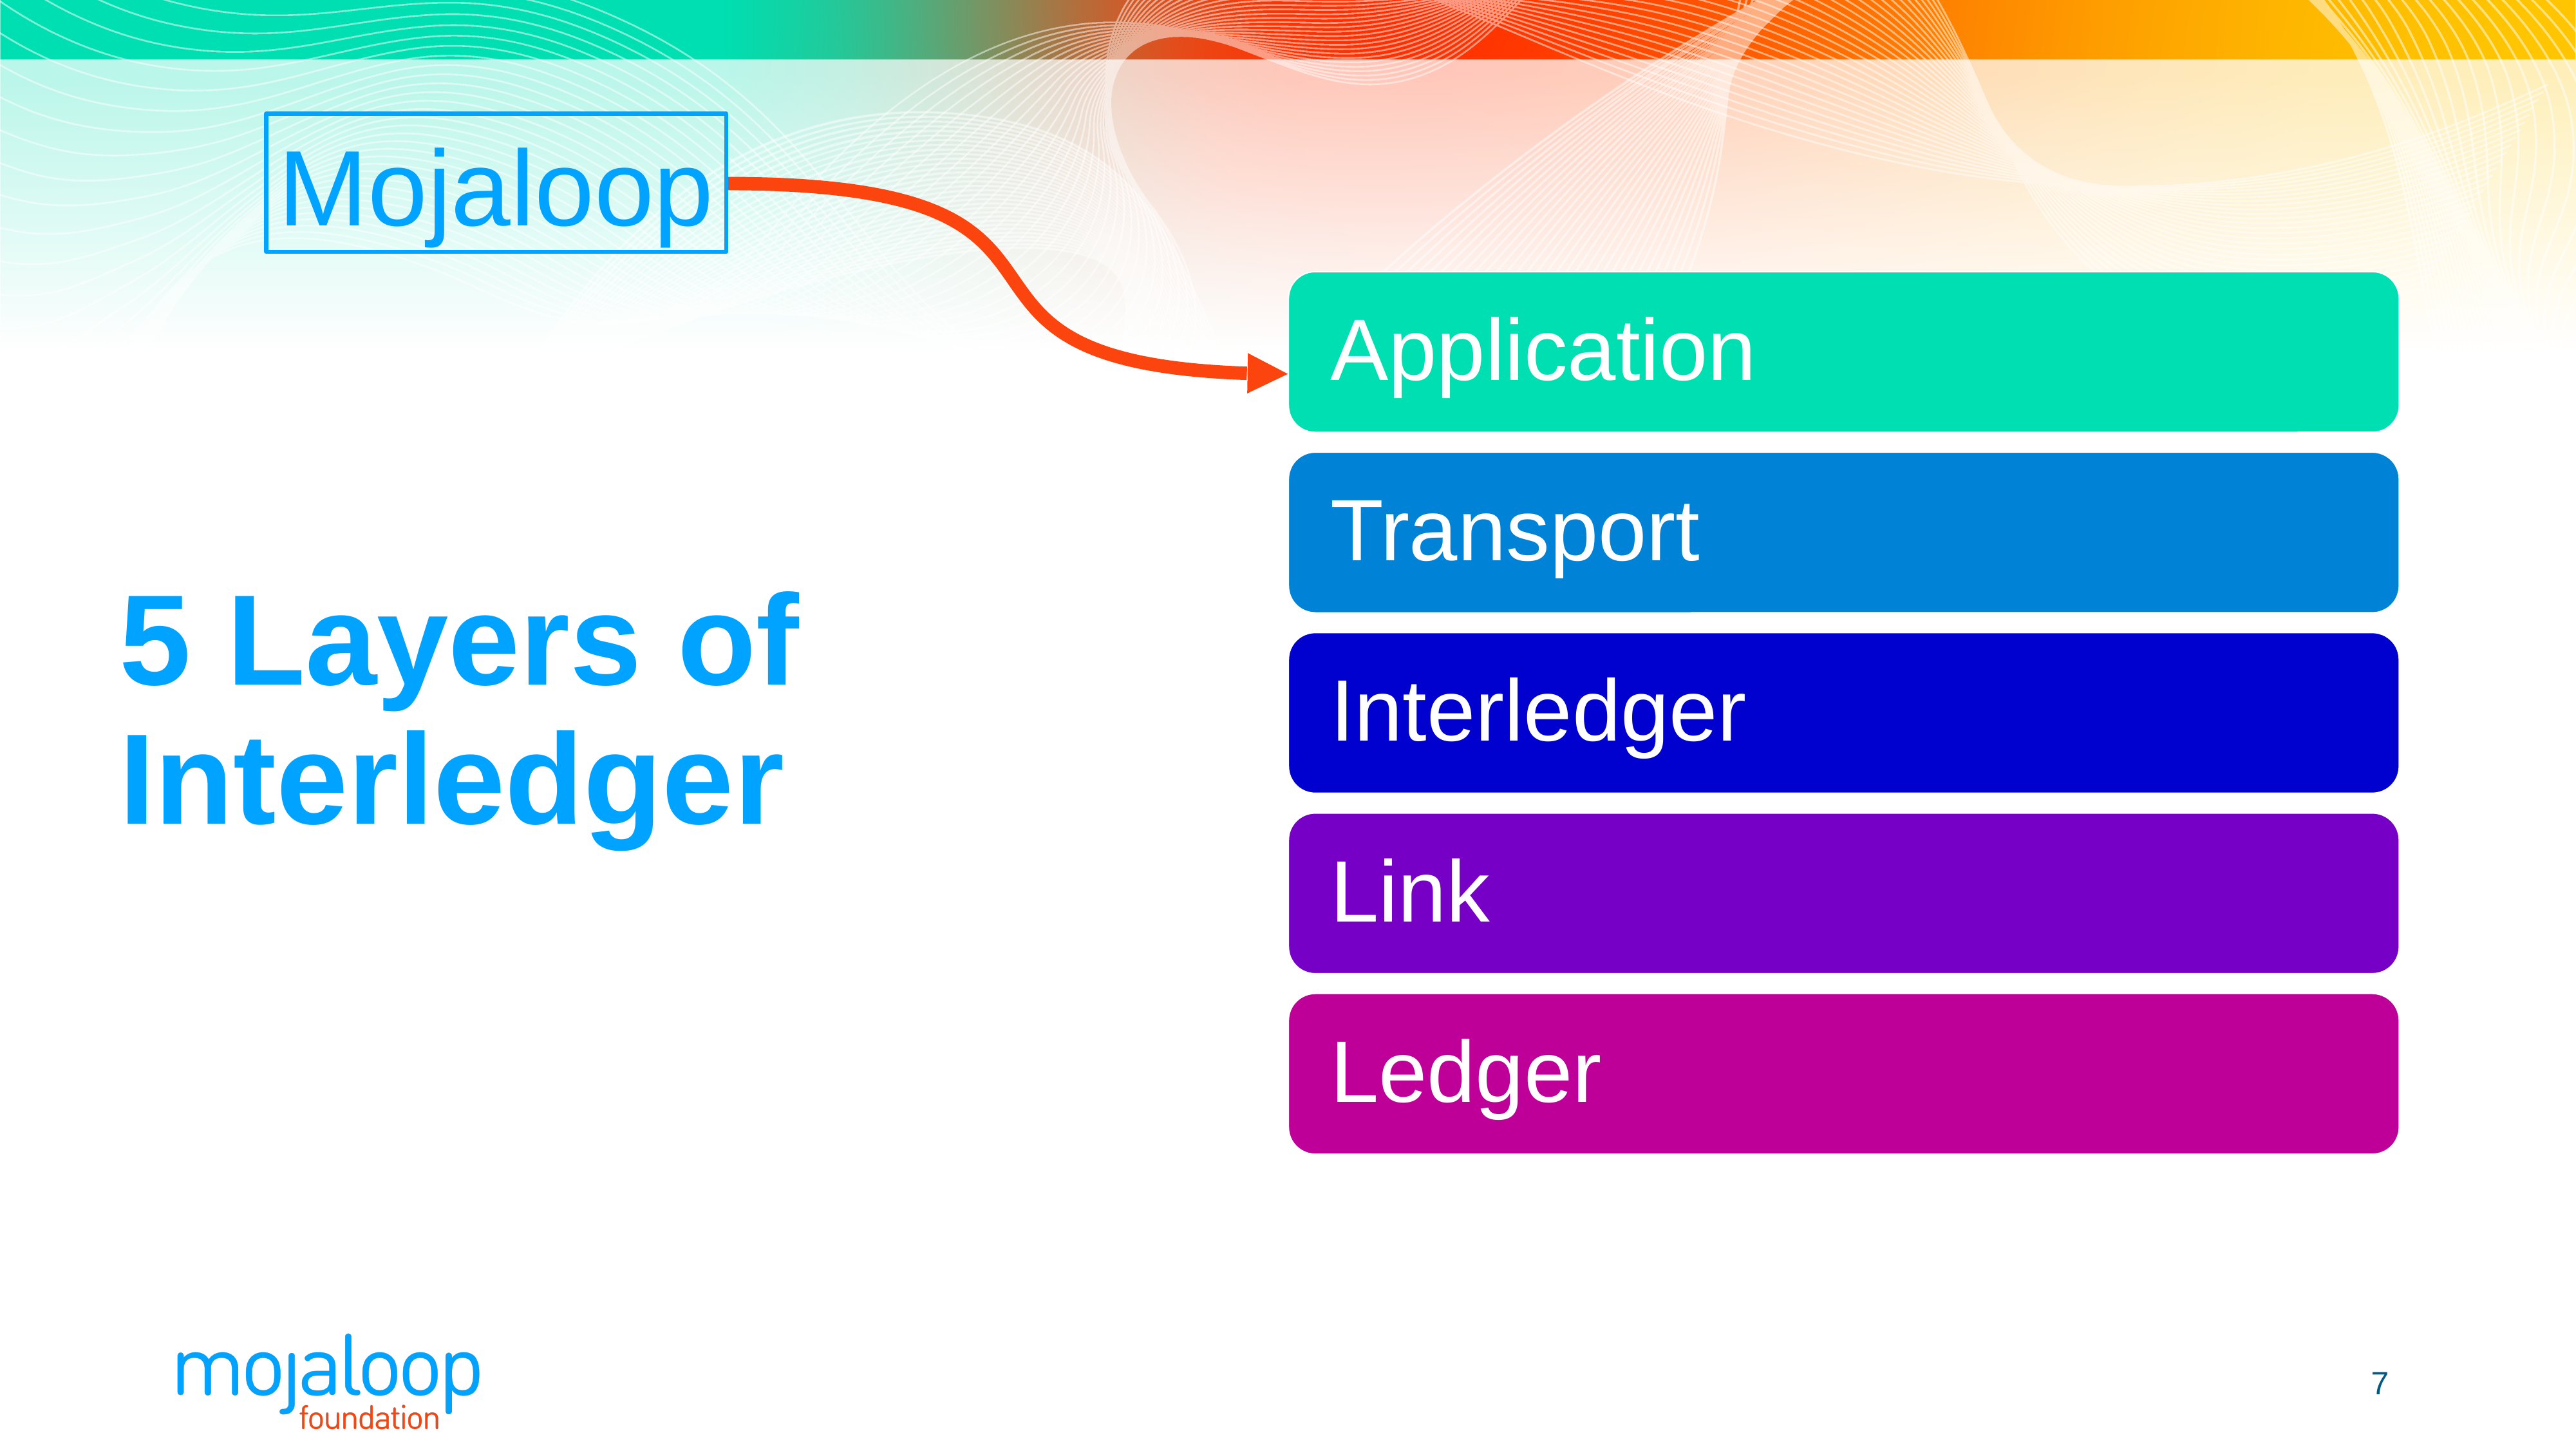

Mojaloop
# 5 Layers of Interledger
Application
Transport
Interledger
Link
Ledger
7